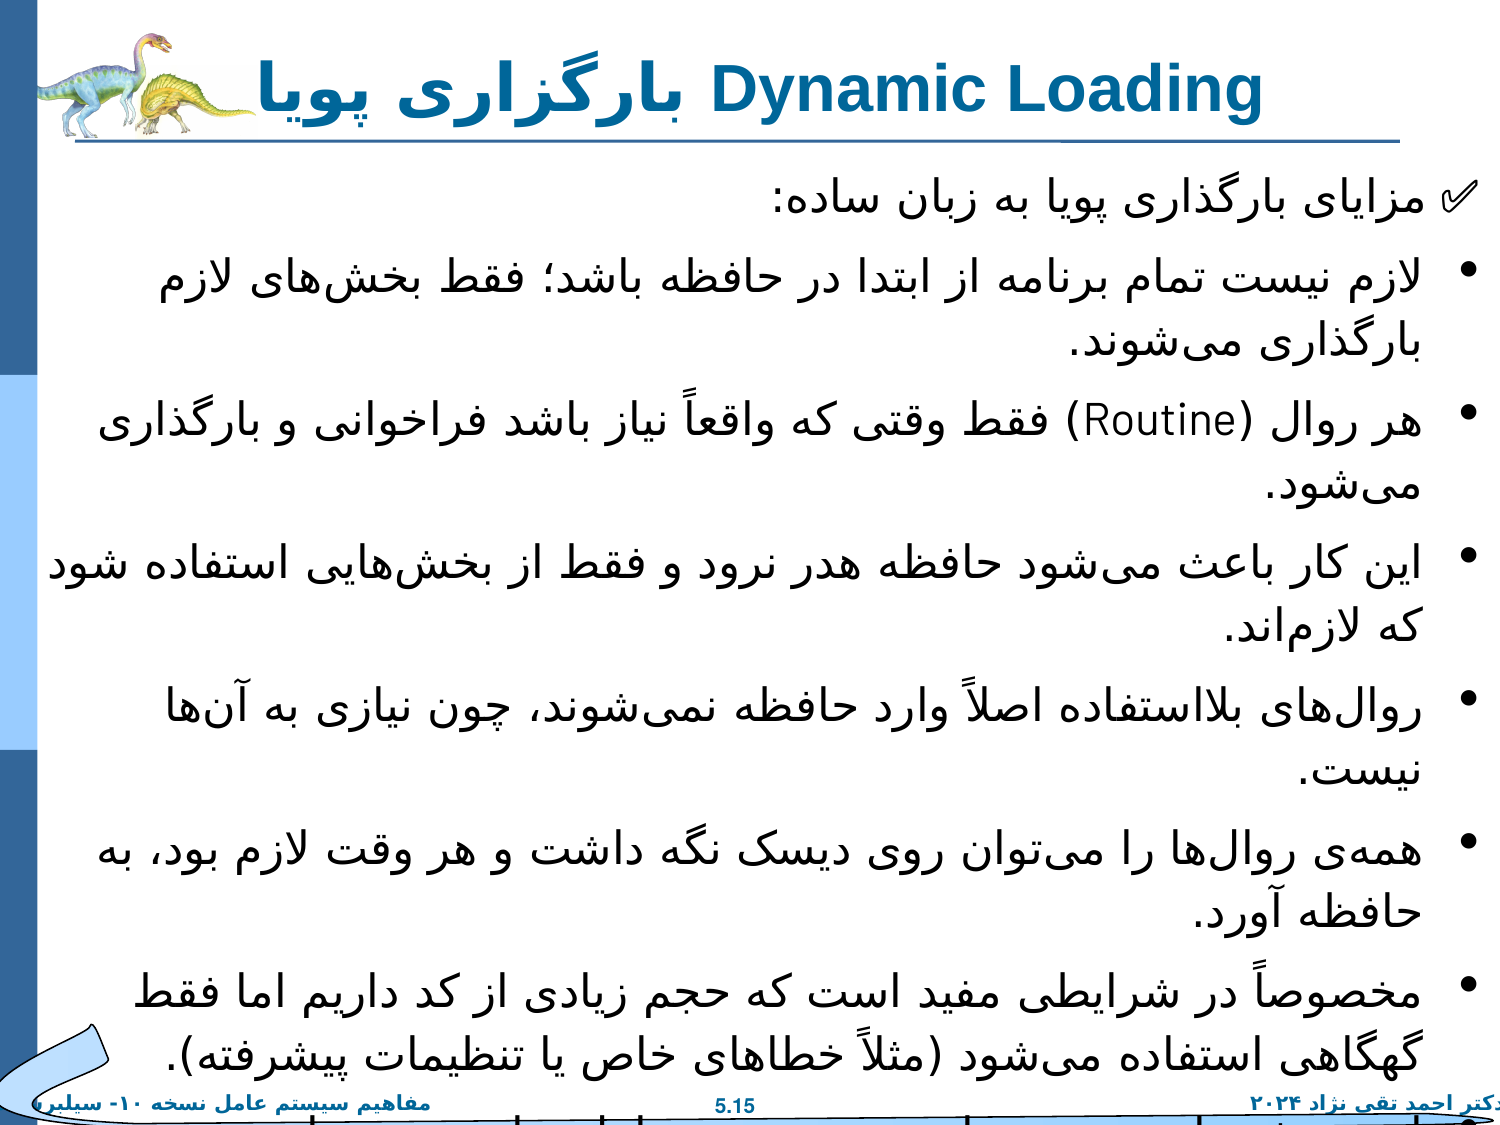

# بارگزاری پویا Dynamic Loading
✅ مزایای بارگذاری پویا به زبان ساده:
لازم نیست تمام برنامه از ابتدا در حافظه باشد؛ فقط بخش‌های لازم بارگذاری می‌شوند.
هر روال (Routine) فقط وقتی که واقعاً نیاز باشد فراخوانی و بارگذاری می‌شود.
این کار باعث می‌شود حافظه هدر نرود و فقط از بخش‌هایی استفاده شود که لازم‌اند.
روال‌های بلااستفاده اصلاً وارد حافظه نمی‌شوند، چون نیازی به آن‌ها نیست.
همه‌ی روال‌ها را می‌توان روی دیسک نگه داشت و هر وقت لازم بود، به حافظه آورد.
مخصوصاً در شرایطی مفید است که حجم زیادی از کد داریم اما فقط گهگاهی استفاده می‌شود (مثلاً خطاهای خاص یا تنظیمات پیشرفته).
این روش نیاز به تغییر خاصی در سیستم‌عامل ندارد و می‌تواند:
یا در خود طراحی برنامه لحاظ شود (توسط لودر دینامیکی(،
یا سیستم‌عامل کتابخانه‌هایی برای پشتیبانی از آن فراهم کند.